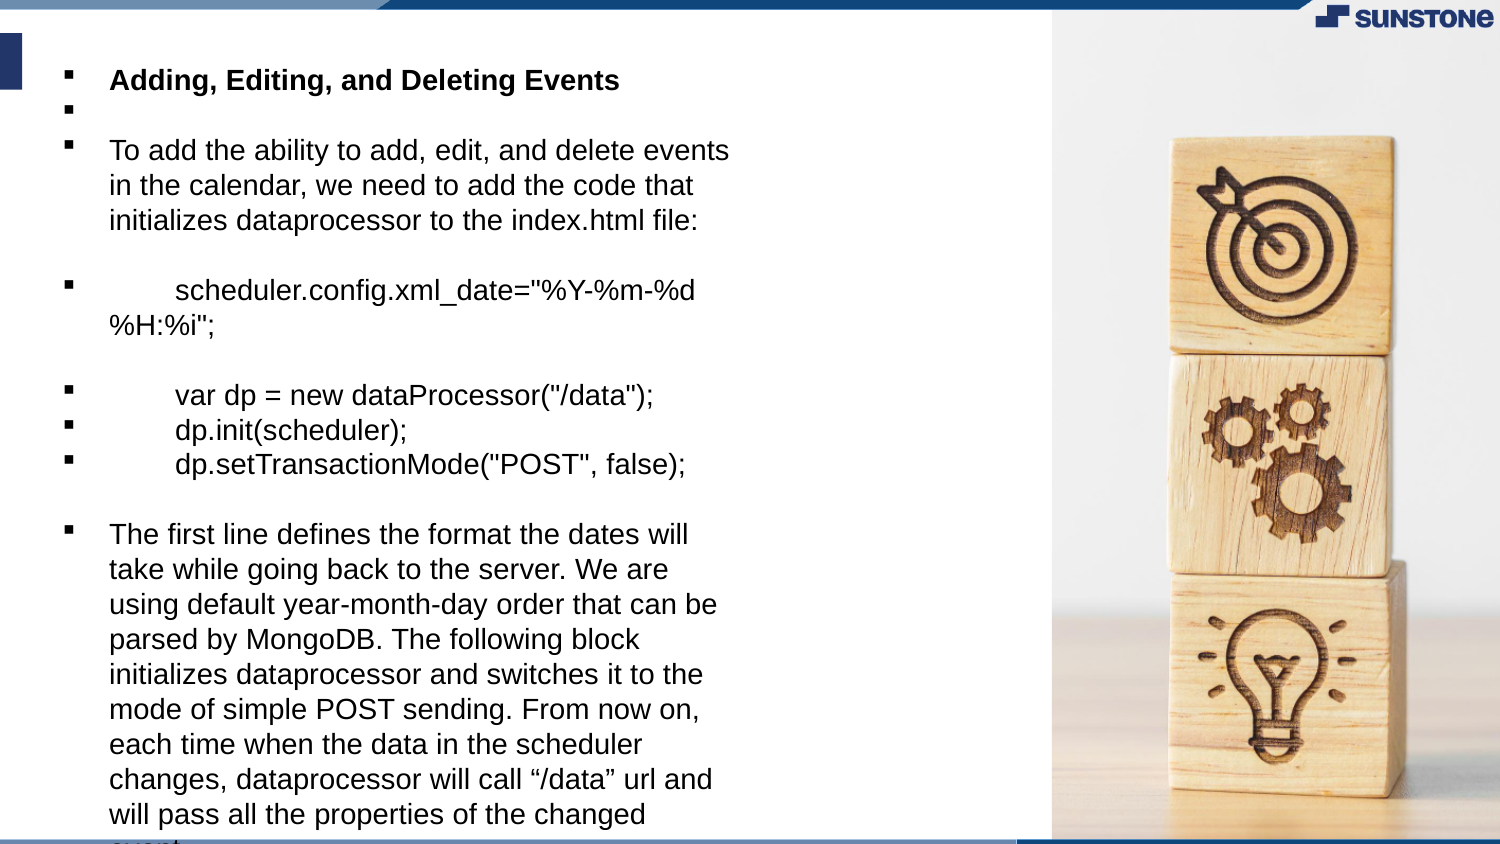

Adding, Editing, and Deleting Events

To add the ability to add, edit, and delete events in the calendar, we need to add the code that initializes dataprocessor to the index.html file:

        scheduler.config.xml_date="%Y-%m-%d %H:%i";

        var dp = new dataProcessor("/data");
        dp.init(scheduler);
        dp.setTransactionMode("POST", false);

The first line defines the format the dates will take while going back to the server. We are using default year-month-day order that can be parsed by MongoDB. The following block initializes dataprocessor and switches it to the mode of simple POST sending. From now on, each time when the data in the scheduler changes, dataprocessor will call “/data” url and will pass all the properties of the changed event.